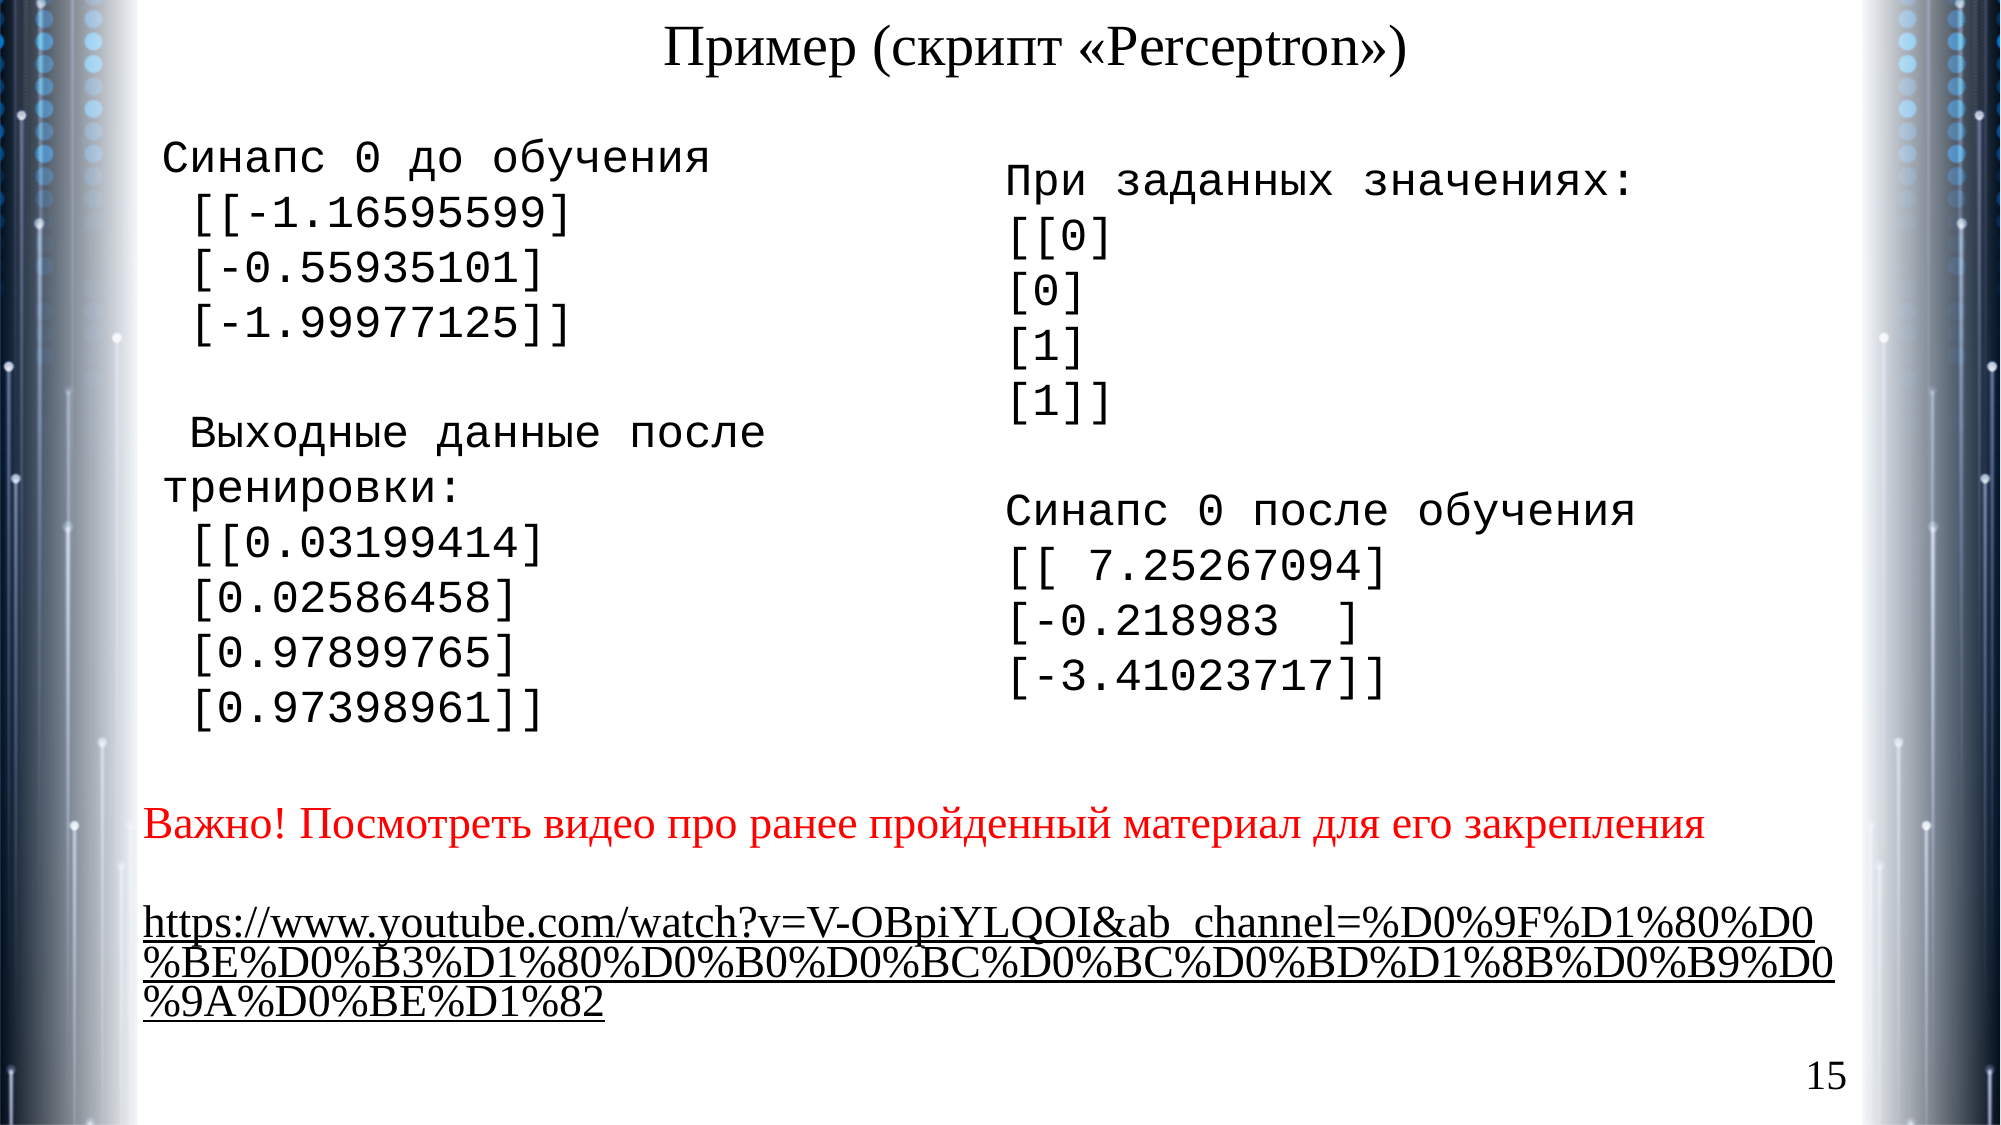

# Пример (скрипт «Perceptron»)
Синапс 0 до обучения
 [[-1.16595599]
 [-0.55935101]
 [-1.99977125]]

 Выходные данные после тренировки:
 [[0.03199414]
 [0.02586458]
 [0.97899765]
 [0.97398961]]

 При заданных значениях:
 [[0]
 [0]
 [1]
 [1]]

 Синапс 0 после обучения
 [[ 7.25267094]
 [-0.218983  ]
 [-3.41023717]]
Важно! Посмотреть видео про ранее пройденный материал для его закрепления

https://www.youtube.com/watch?v=V-OBpiYLQOI&ab_channel=%D0%9F%D1%80%D0%BE%D0%B3%D1%80%D0%B0%D0%BC%D0%BC%D0%BD%D1%8B%D0%B9%D0%9A%D0%BE%D1%82
15